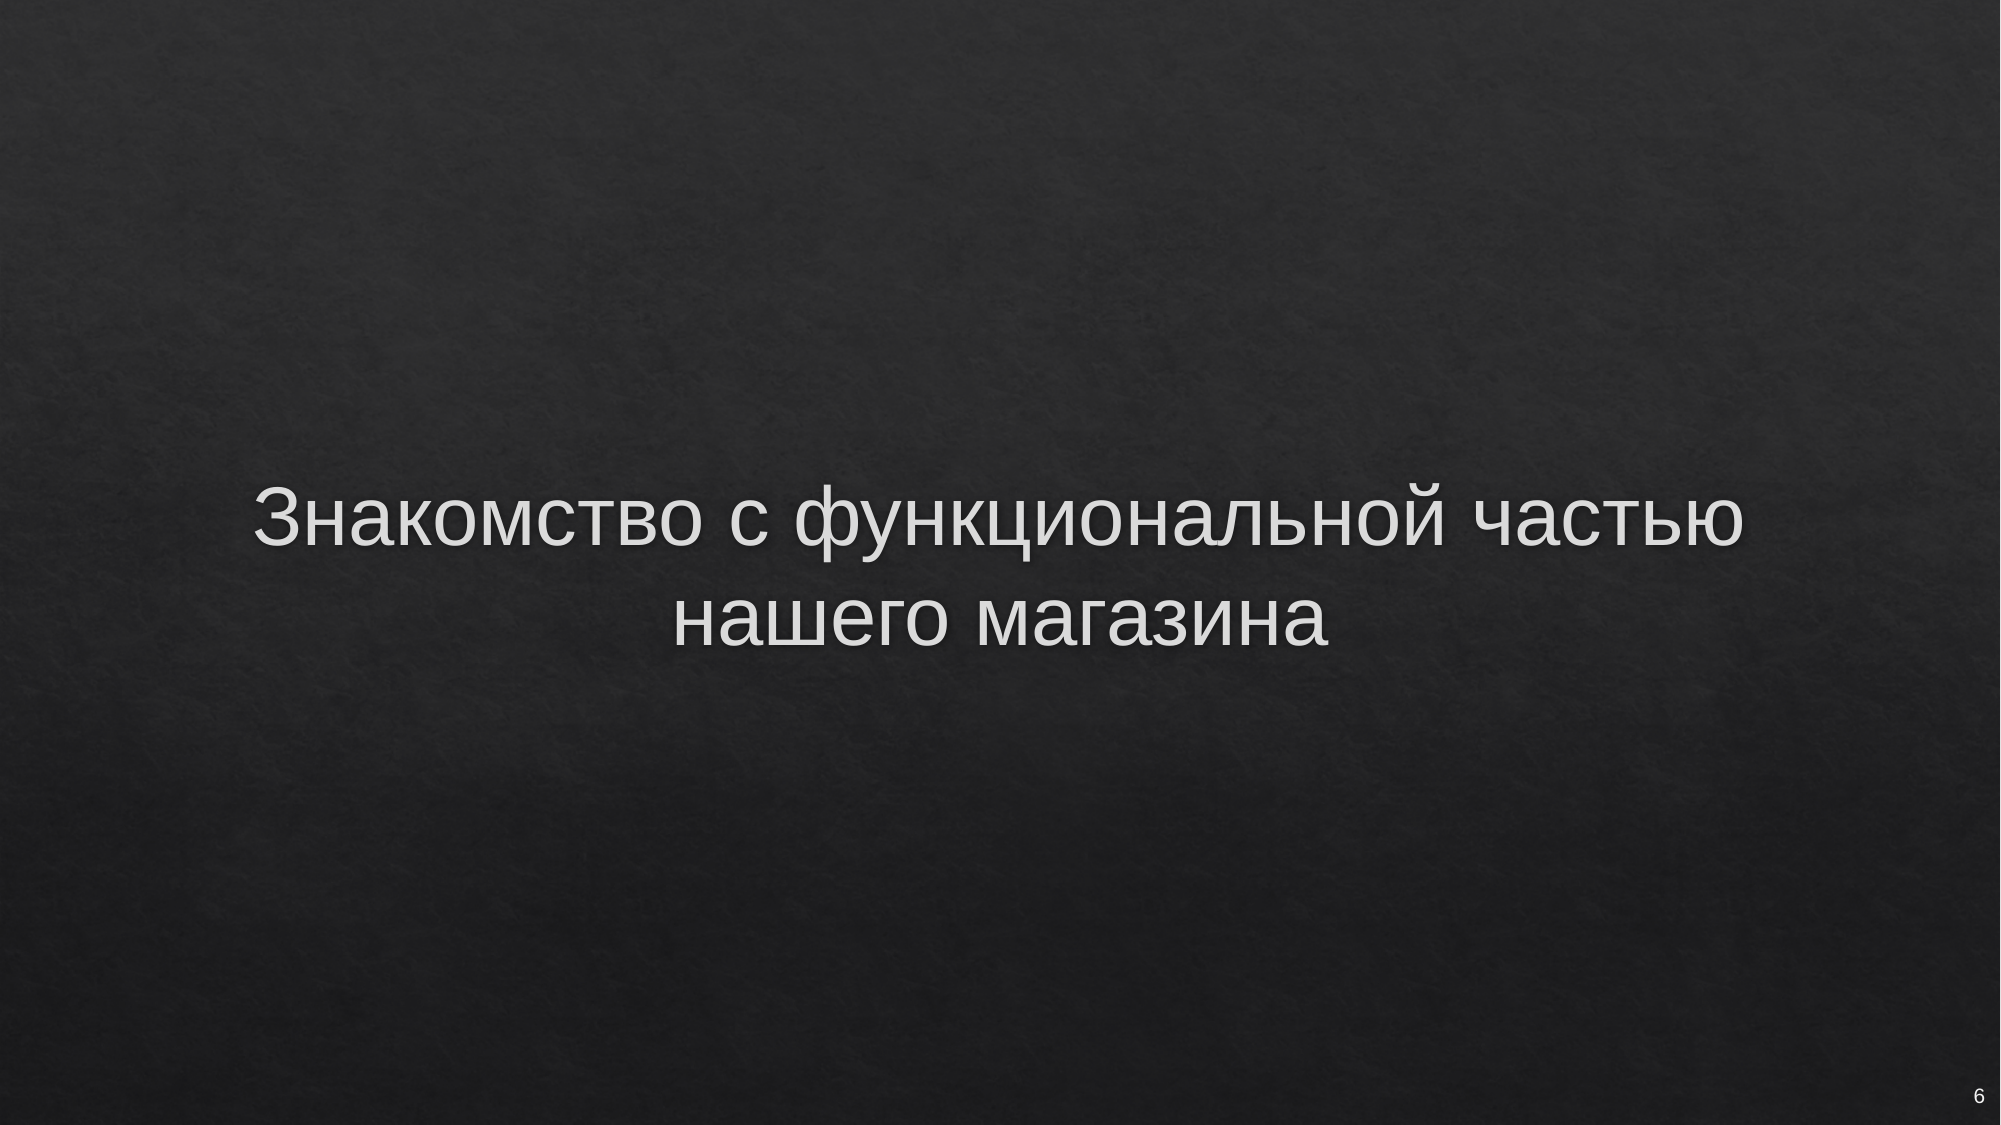

# Знакомство с функциональной частью нашего магазина
6